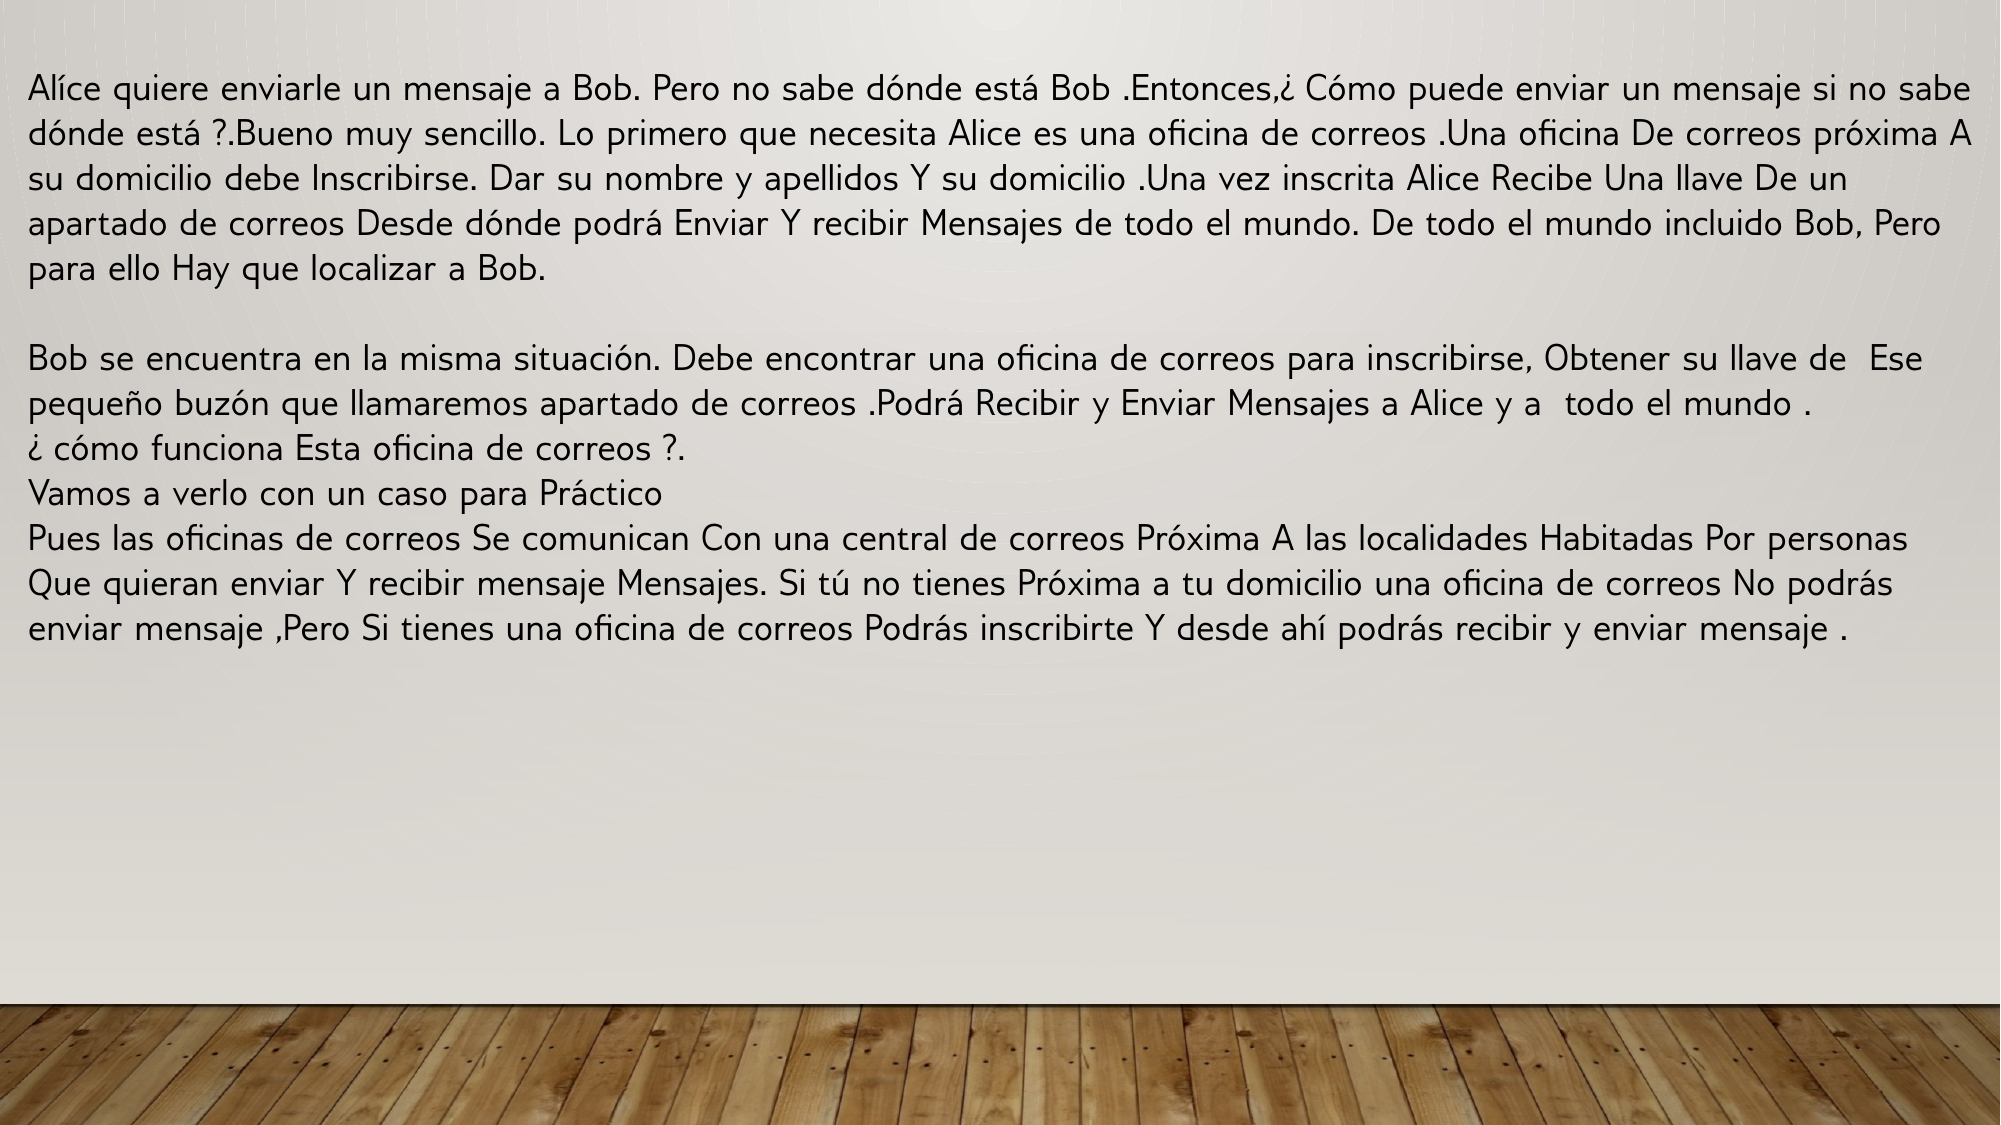

Alíce quiere enviarle un mensaje a Bob. Pero no sabe dónde está Bob .Entonces,¿ Cómo puede enviar un mensaje si no sabe dónde está ?.Bueno muy sencillo. Lo primero que necesita Alice es una oficina de correos .Una oficina De correos próxima A su domicilio debe Inscribirse. Dar su nombre y apellidos Y su domicilio .Una vez inscrita Alice Recibe Una llave De un apartado de correos Desde dónde podrá Enviar Y recibir Mensajes de todo el mundo. De todo el mundo incluido Bob, Pero para ello Hay que localizar a Bob.

Bob se encuentra en la misma situación. Debe encontrar una oficina de correos para inscribirse, Obtener su llave de  Ese pequeño buzón que llamaremos apartado de correos .Podrá Recibir y Enviar Mensajes a Alice y a  todo el mundo .
¿ cómo funciona Esta oficina de correos ?.
Vamos a verlo con un caso para Práctico
Pues las oficinas de correos Se comunican Con una central de correos Próxima A las localidades Habitadas Por personas Que quieran enviar Y recibir mensaje Mensajes. Si tú no tienes Próxima a tu domicilio una oficina de correos No podrás enviar mensaje ,Pero Si tienes una oficina de correos Podrás inscribirte Y desde ahí podrás recibir y enviar mensaje .